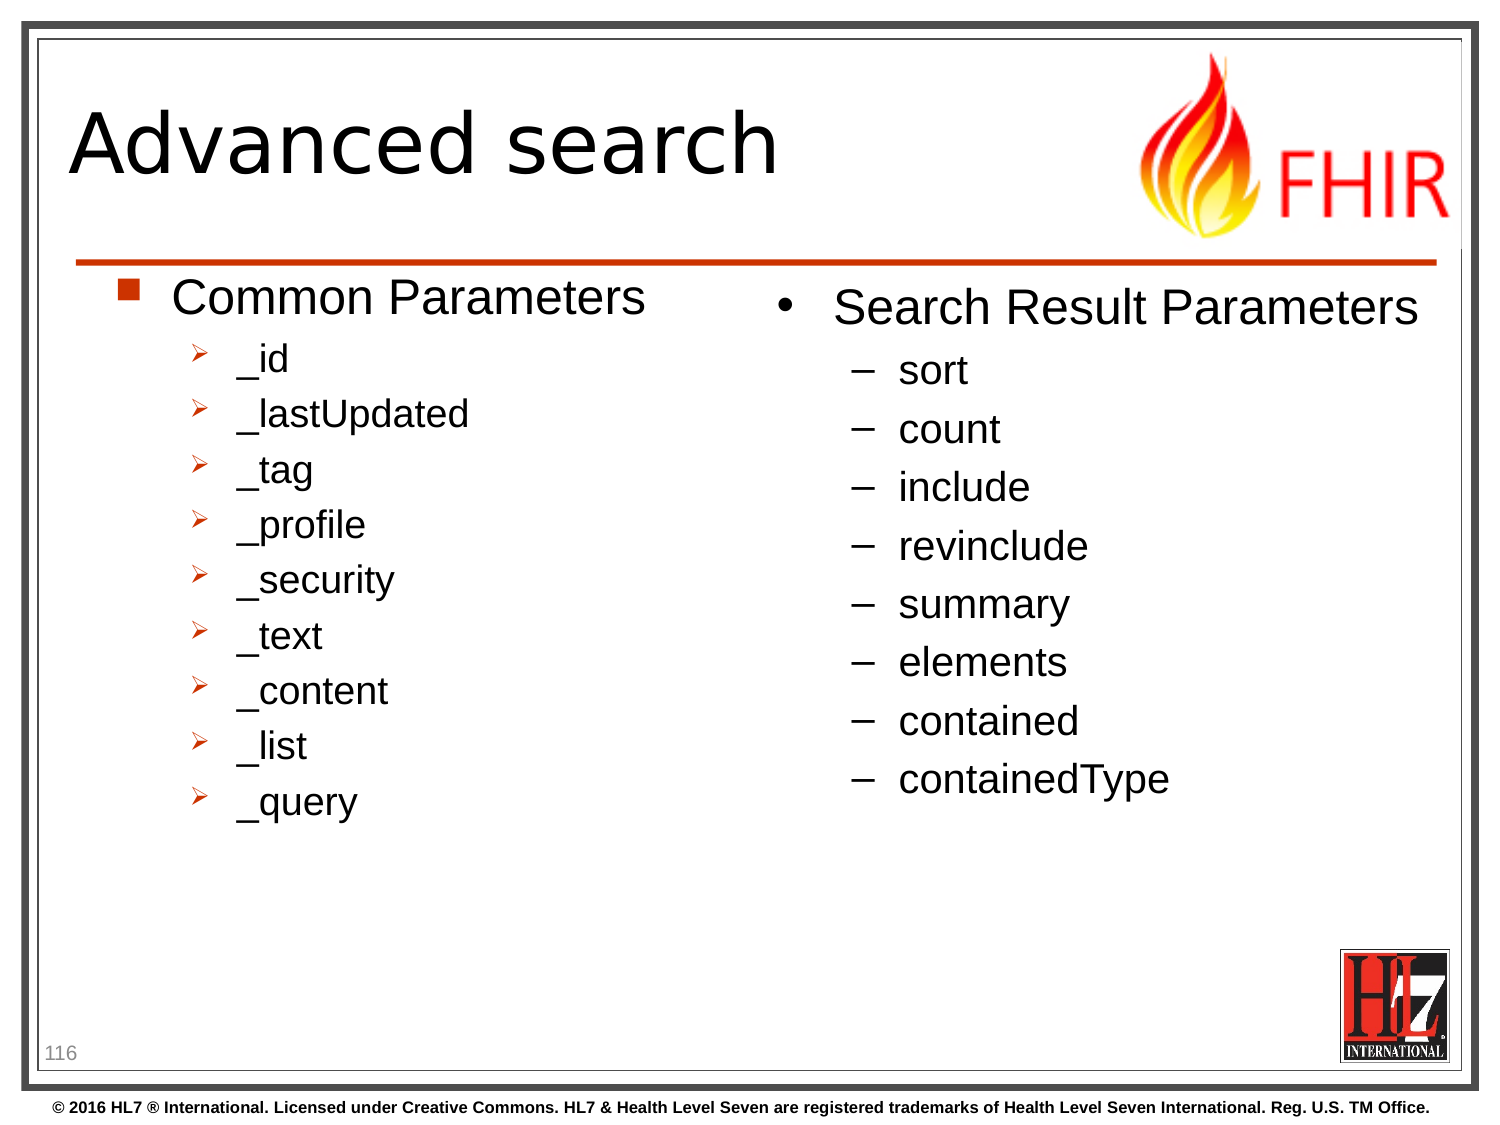

# Advanced search
Common Parameters
_id
_lastUpdated
_tag
_profile
_security
_text
_content
_list
_query
Search Result Parameters
sort
count
include
revinclude
summary
elements
contained
containedType
116